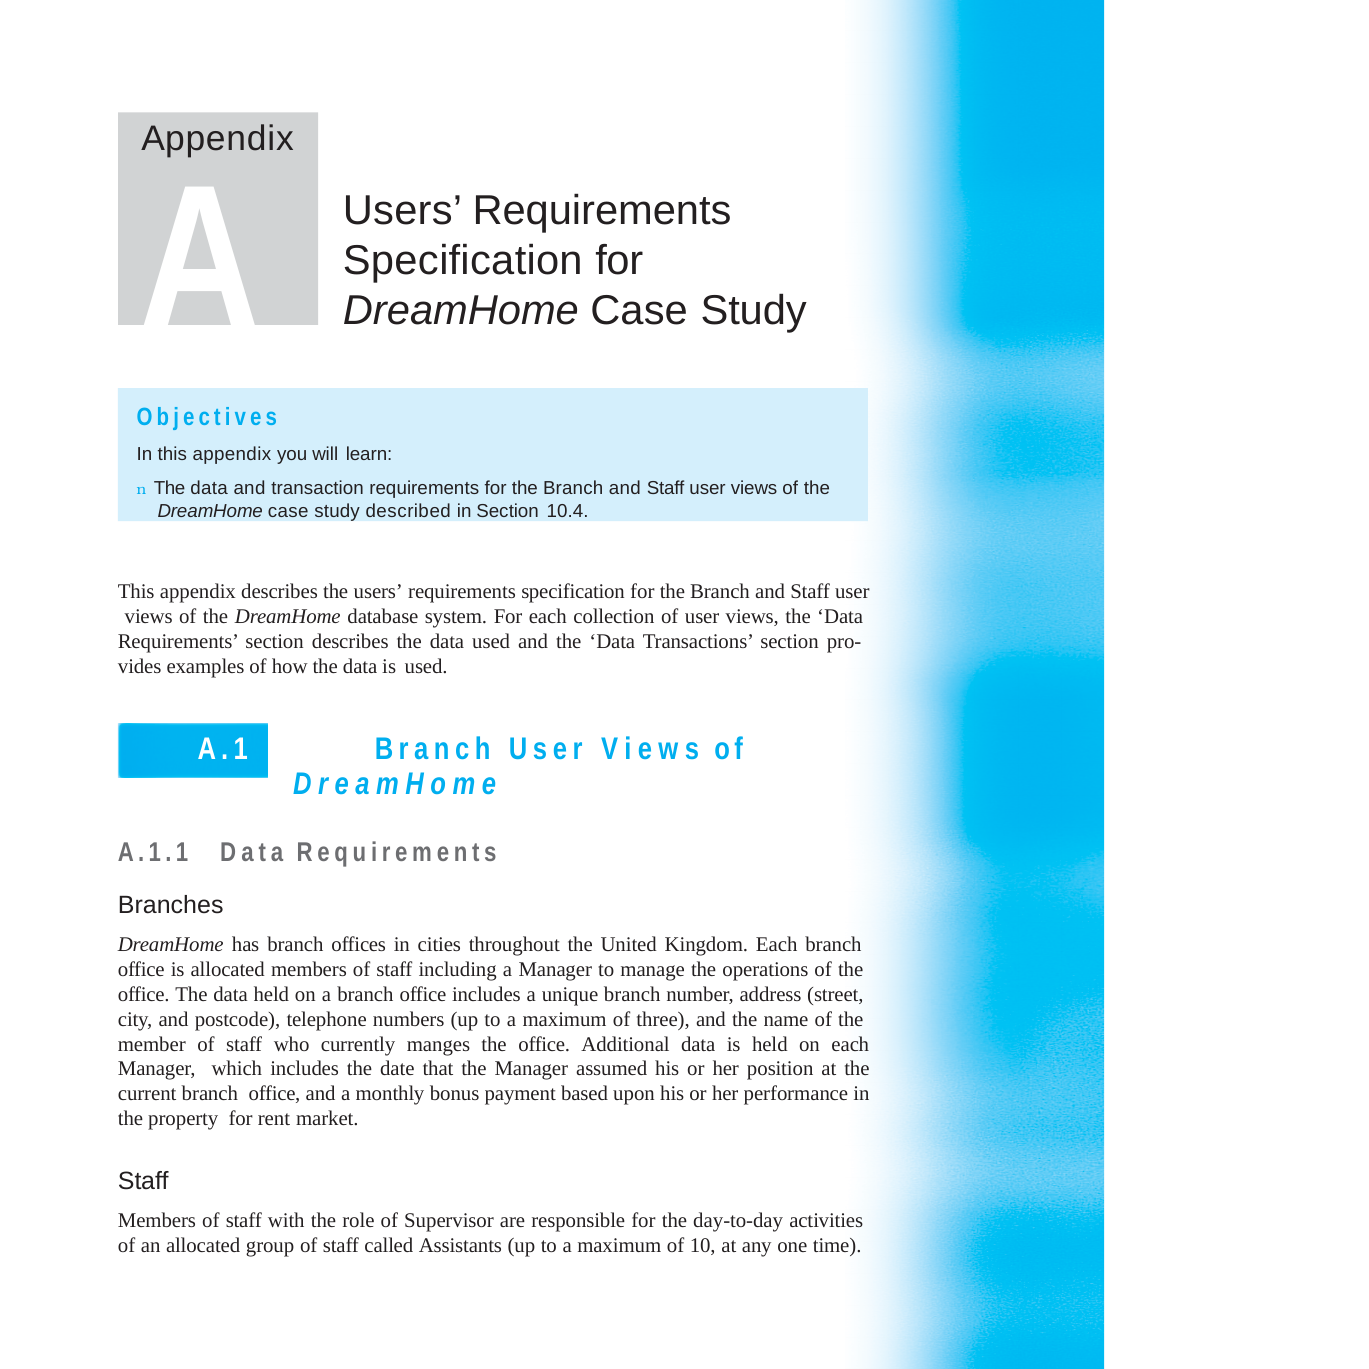

Appendix
A
Users’ Requirements  Specification for  DreamHome Case Study
Objectives
In this appendix you will learn:
n The data and transaction requirements for the Branch and Staff user views of the
DreamHome case study described in Section 10.4.
This appendix describes the users’ requirements specification for the Branch and Staff user  views of the DreamHome database system. For each collection of user views, the ‘Data  Requirements’ section describes the data used and the ‘Data Transactions’ section pro-  vides examples of how the data is used.

A.1	Branch User Views of
DreamHome
A.1.1	Data Requirements
Branches
DreamHome has branch offices in cities throughout the United Kingdom. Each branch  office is allocated members of staff including a Manager to manage the operations of the  office. The data held on a branch office includes a unique branch number, address (street,  city, and postcode), telephone numbers (up to a maximum of three), and the name of the  member of staff who currently manges the office. Additional data is held on each Manager,  which includes the date that the Manager assumed his or her position at the current branch  office, and a monthly bonus payment based upon his or her performance in the property  for rent market.

Staff
Members of staff with the role of Supervisor are responsible for the day-to-day activities  of an allocated group of staff called Assistants (up to a maximum of 10, at any one time).